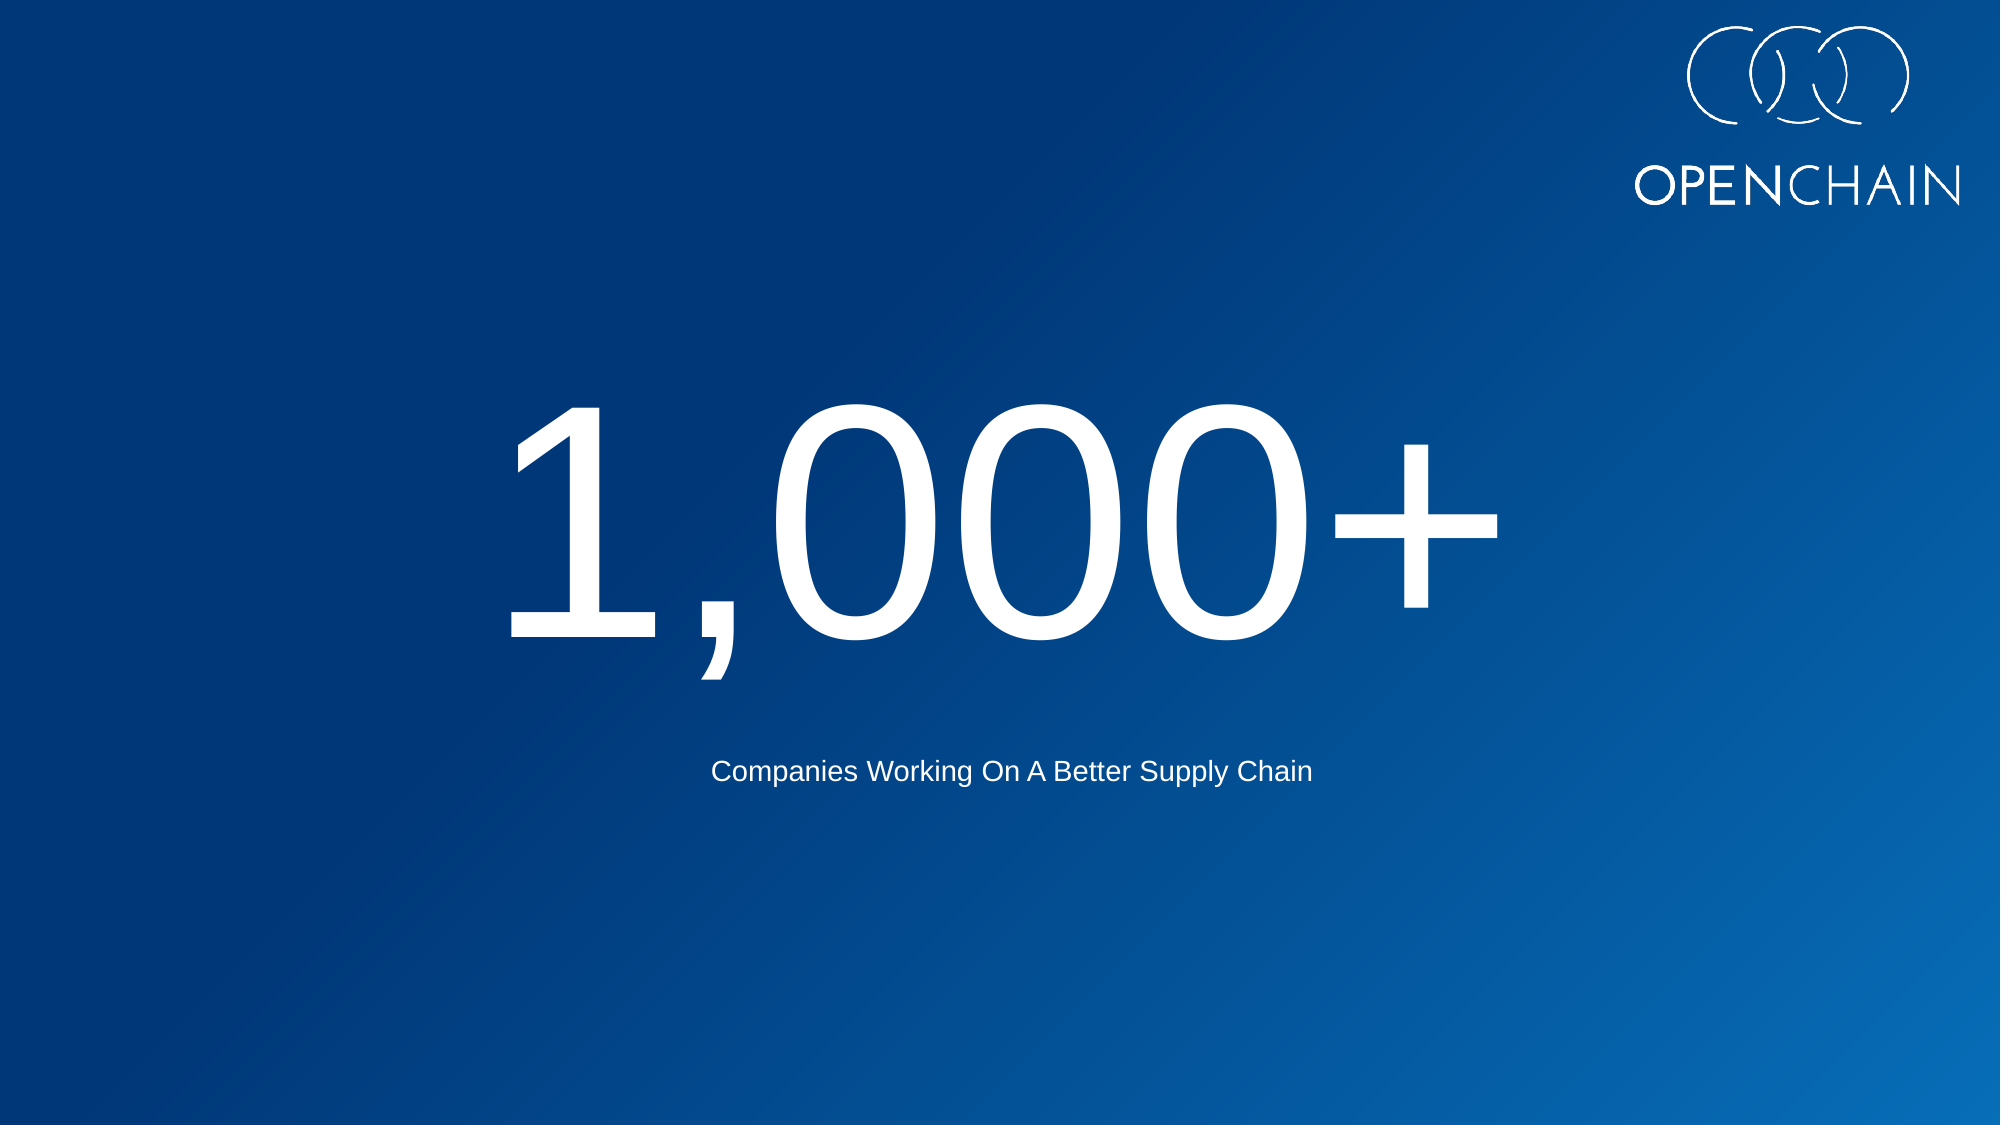

# 1,000+
Companies Working On A Better Supply Chain